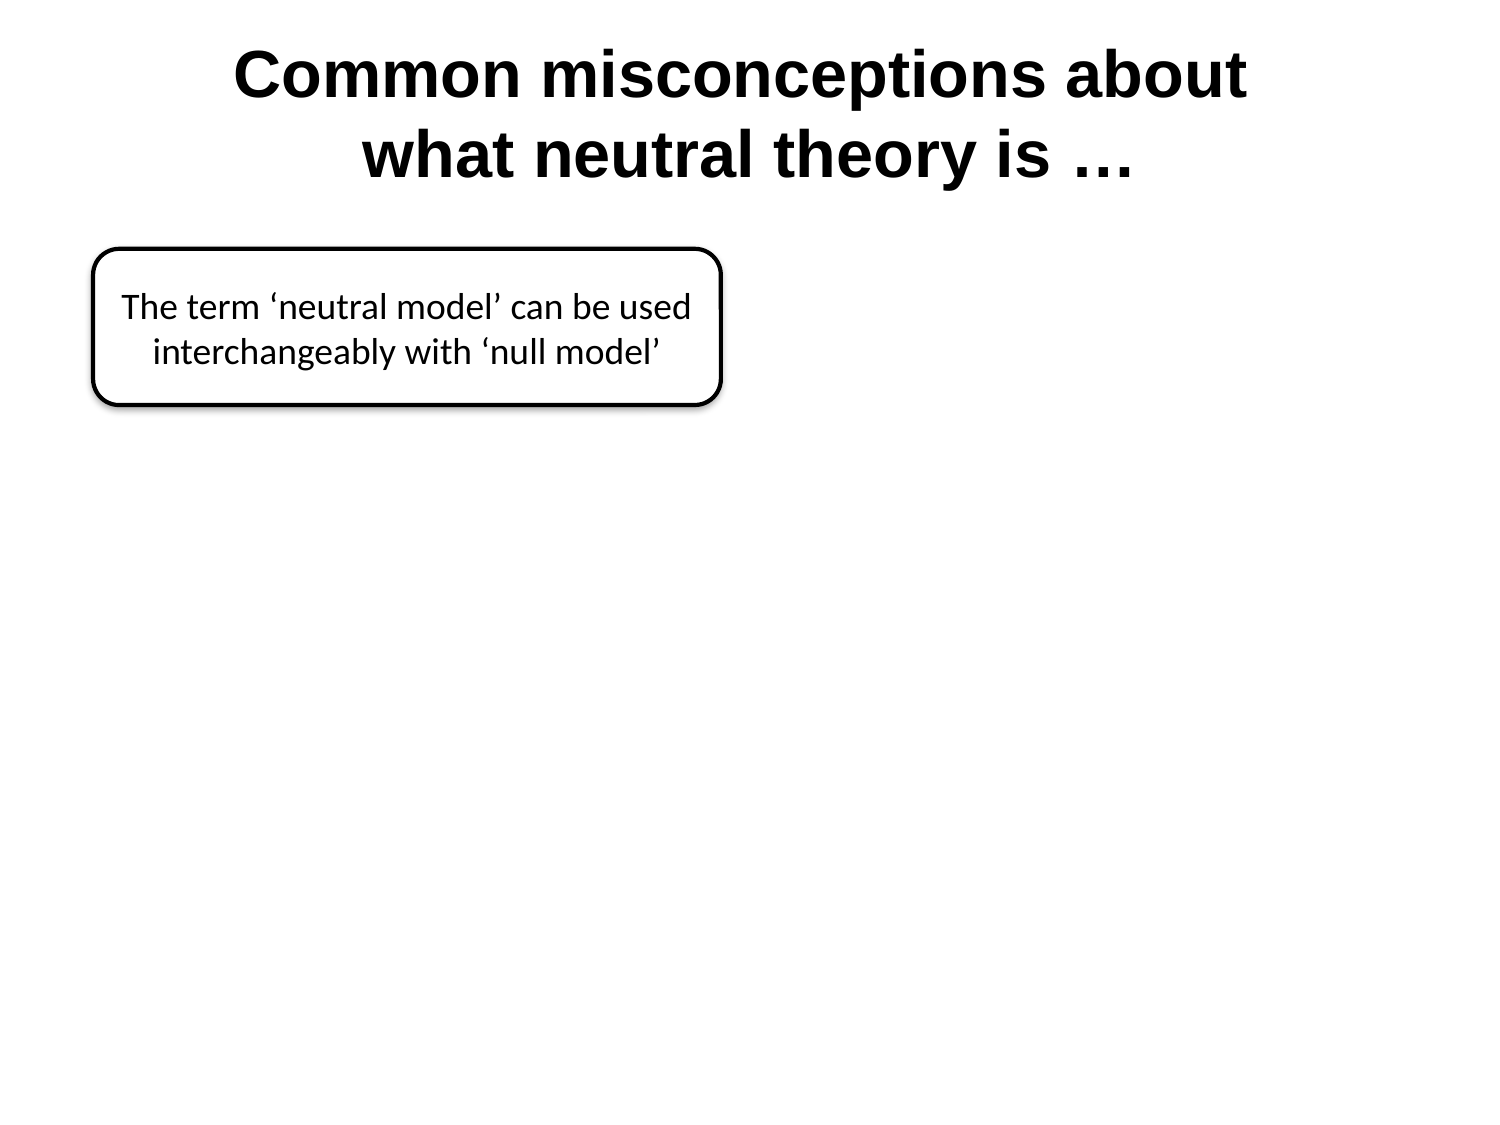

Common misconceptions about
what neutral theory is …

The term ‘neutral model’ can be used interchangeably with ‘null model’